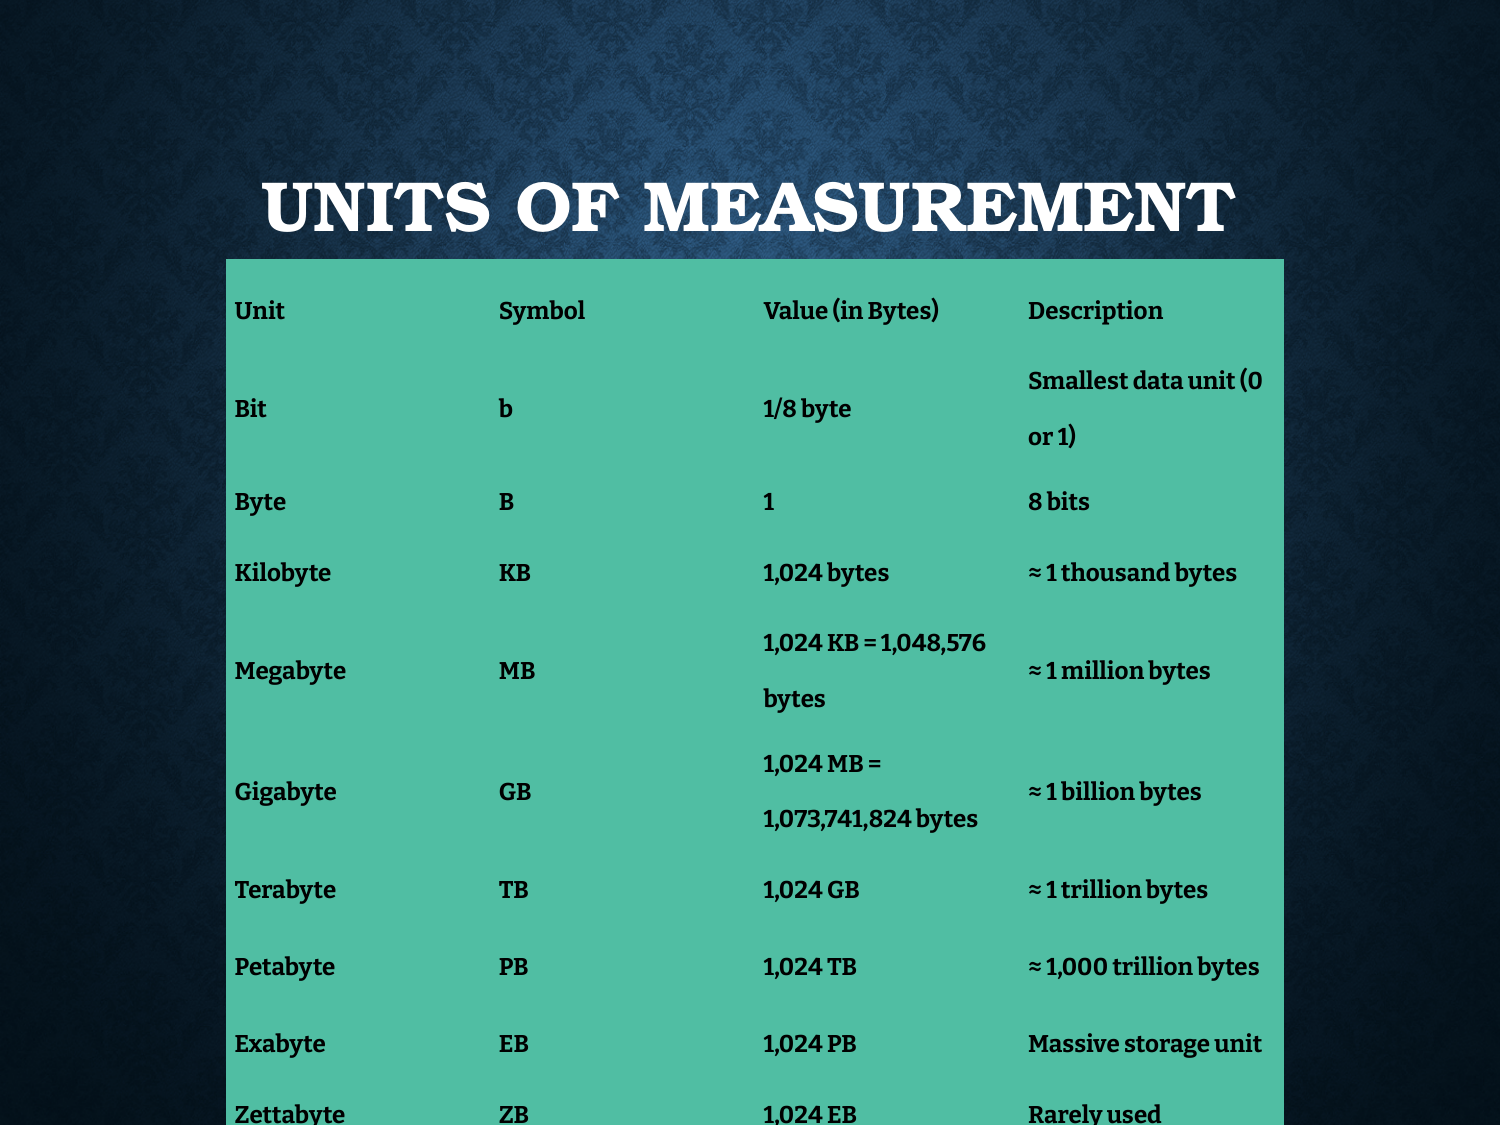

# Units of Measurement
| Unit | Symbol | Value (in Bytes) | Description |
| --- | --- | --- | --- |
| Bit | b | 1/8 byte | Smallest data unit (0 or 1) |
| Byte | B | 1 | 8 bits |
| Kilobyte | KB | 1,024 bytes | ≈ 1 thousand bytes |
| Megabyte | MB | 1,024 KB = 1,048,576 bytes | ≈ 1 million bytes |
| Gigabyte | GB | 1,024 MB = 1,073,741,824 bytes | ≈ 1 billion bytes |
| Terabyte | TB | 1,024 GB | ≈ 1 trillion bytes |
| Petabyte | PB | 1,024 TB | ≈ 1,000 trillion bytes |
| Exabyte | EB | 1,024 PB | Massive storage unit |
| Zettabyte | ZB | 1,024 EB | Rarely used |
| Yottabyte | YB | 1,024 ZB | Extremely large unit |